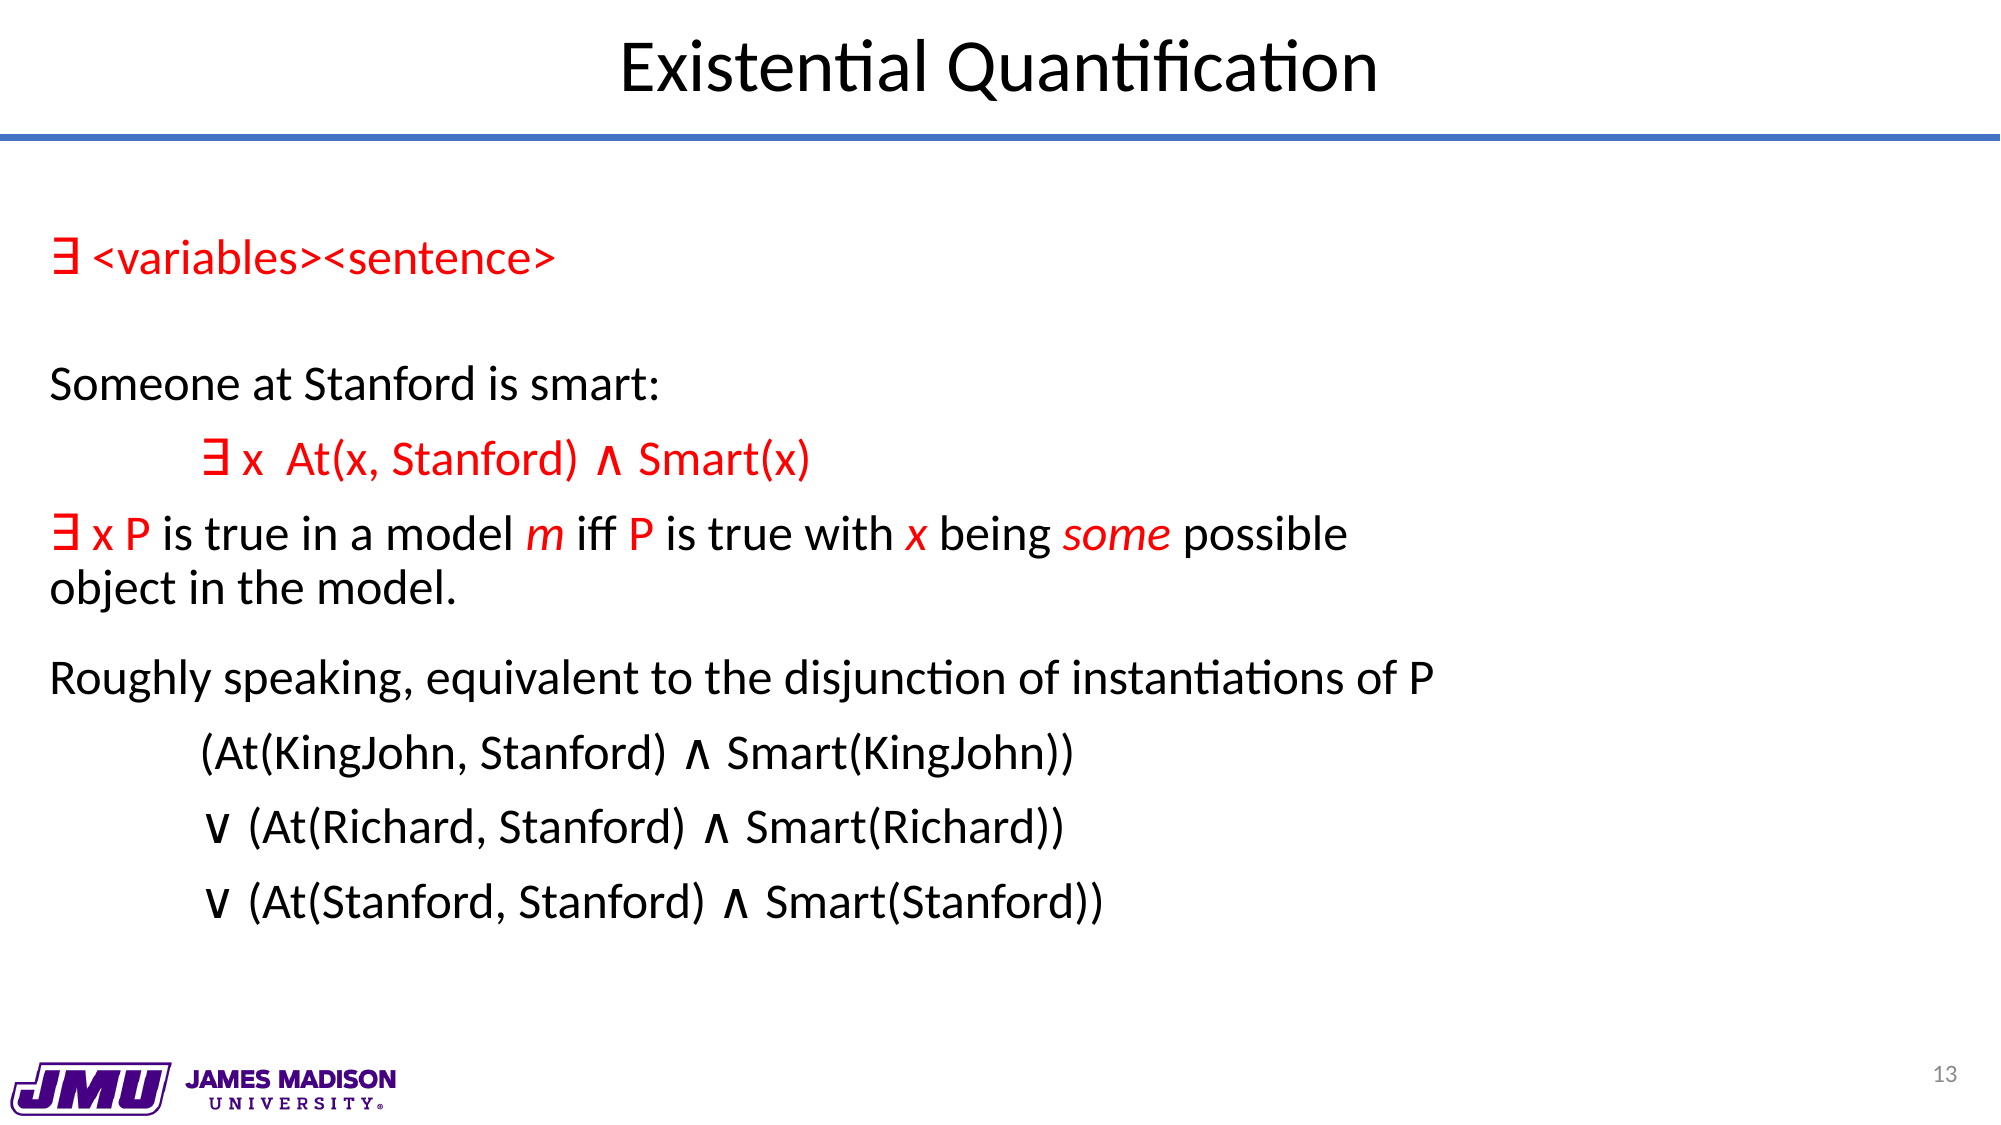

# Existential Quantification
∃ <variables><sentence>
Someone at Stanford is smart:
	∃ x  At(x, Stanford) ∧ Smart(x)
∃ x P is true in a model m iff P is true with x being some possible object in the model.

Roughly speaking, equivalent to the disjunction of instantiations of P
	(At(KingJohn, Stanford) ∧ Smart(KingJohn))
	∨ (At(Richard, Stanford) ∧ Smart(Richard))
	∨ (At(Stanford, Stanford) ∧ Smart(Stanford))

13